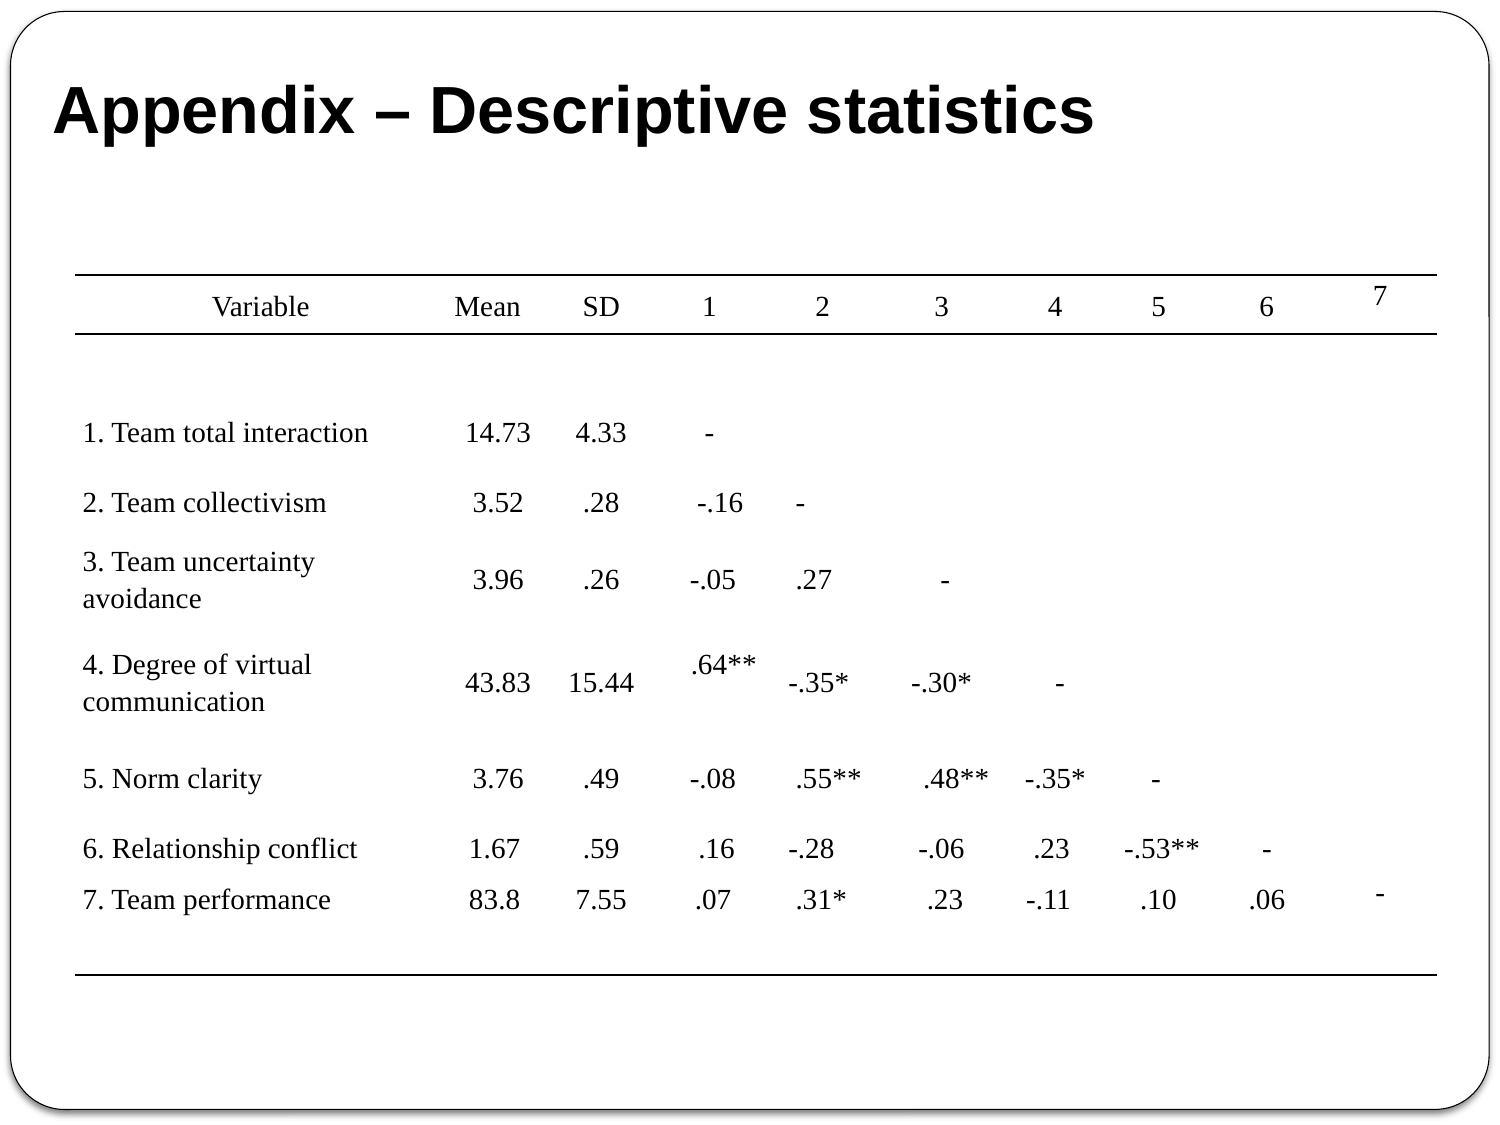

# Appendix – Descriptive statistics
| Variable | Mean | SD | 1 | 2 | 3 | 4 | 5 | 6 | 7 |
| --- | --- | --- | --- | --- | --- | --- | --- | --- | --- |
| 1. Team total interaction | 14.73 | 4.33 | - |  |  |  |  |  |  |
| 2. Team collectivism | 3.52 | .28 | -.16 | - |  |  |  |  |  |
| 3. Team uncertainty avoidance | 3.96 | .26 | -.05 | .27 | - |  |  |  |  |
| 4. Degree of virtual communication | 43.83 | 15.44 | .64\*\* | -.35\* | -.30\* | - |  |  |  |
| 5. Norm clarity | 3.76 | .49 | -.08 | .55\*\* | .48\*\* | -.35\* | - |  |  |
| 6. Relationship conflict | 1.67 | .59 | .16 | -.28 | -.06 | .23 | -.53\*\* | - |  |
| 7. Team performance | 83.8 | 7.55 | .07 | .31\* | .23 | -.11 | .10 | .06 | - |
|  |  |  |  |  |  |  |  |  |  |